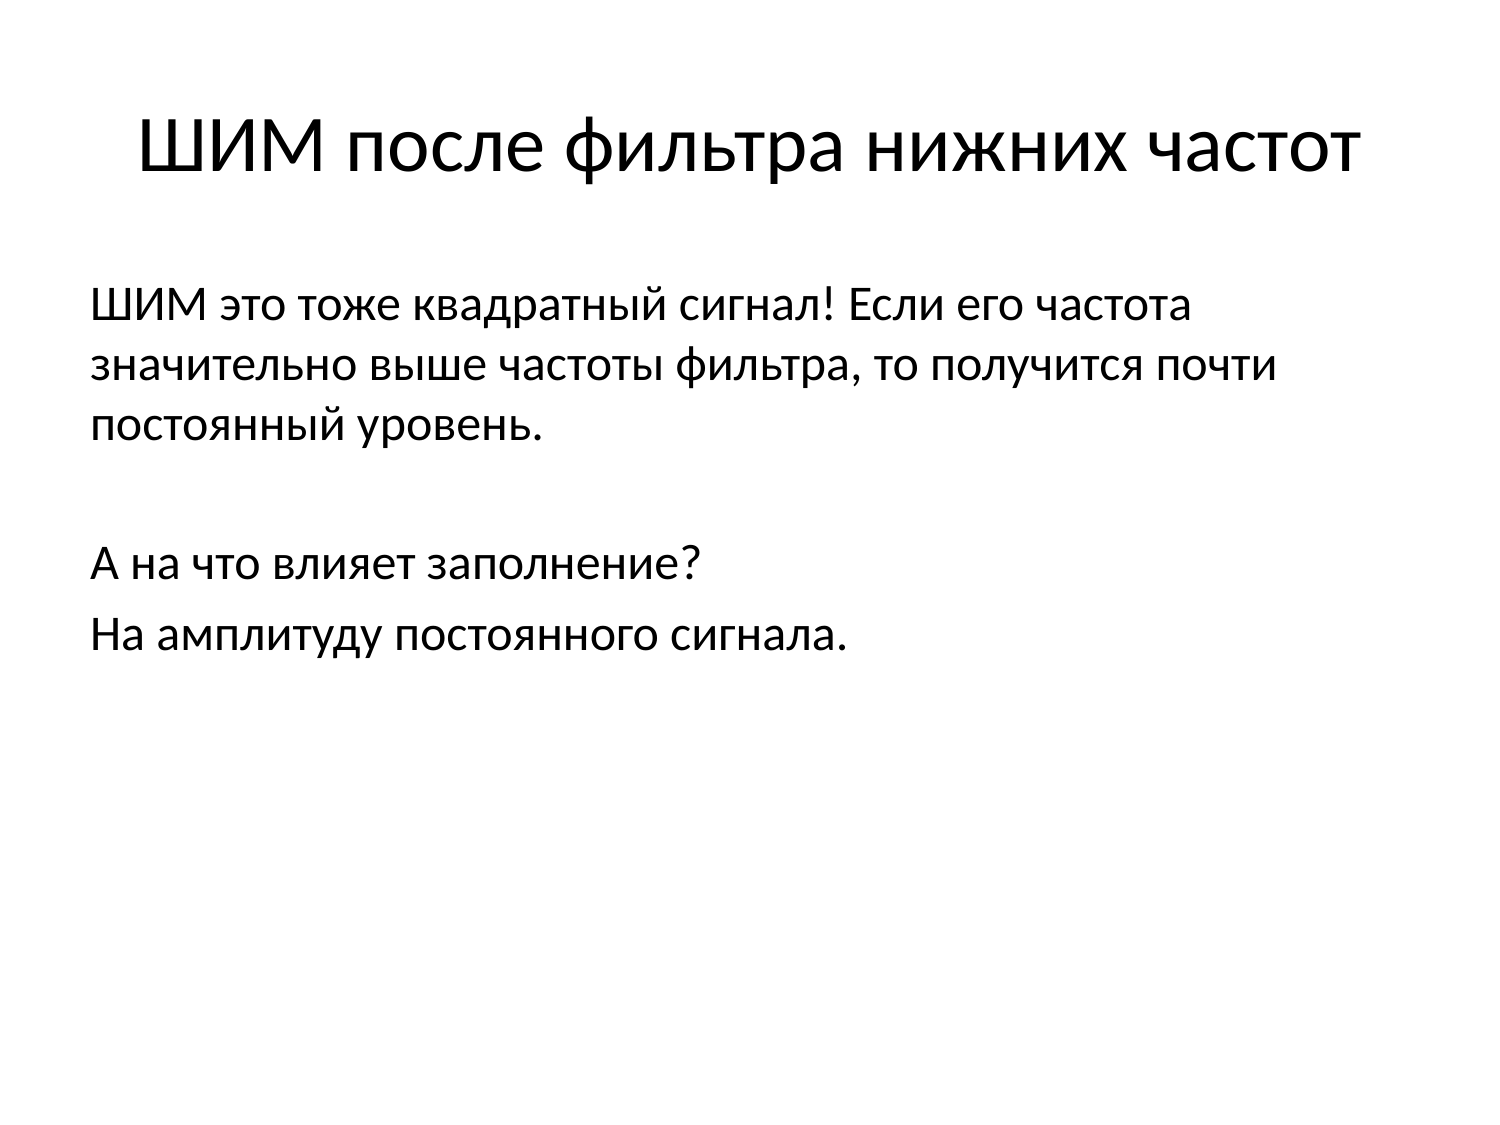

# ШИМ после фильтра нижних частот
ШИМ это тоже квадратный сигнал! Если его частота значительно выше частоты фильтра, то получится почти постоянный уровень.

А на что влияет заполнение?
На амплитуду постоянного сигнала.